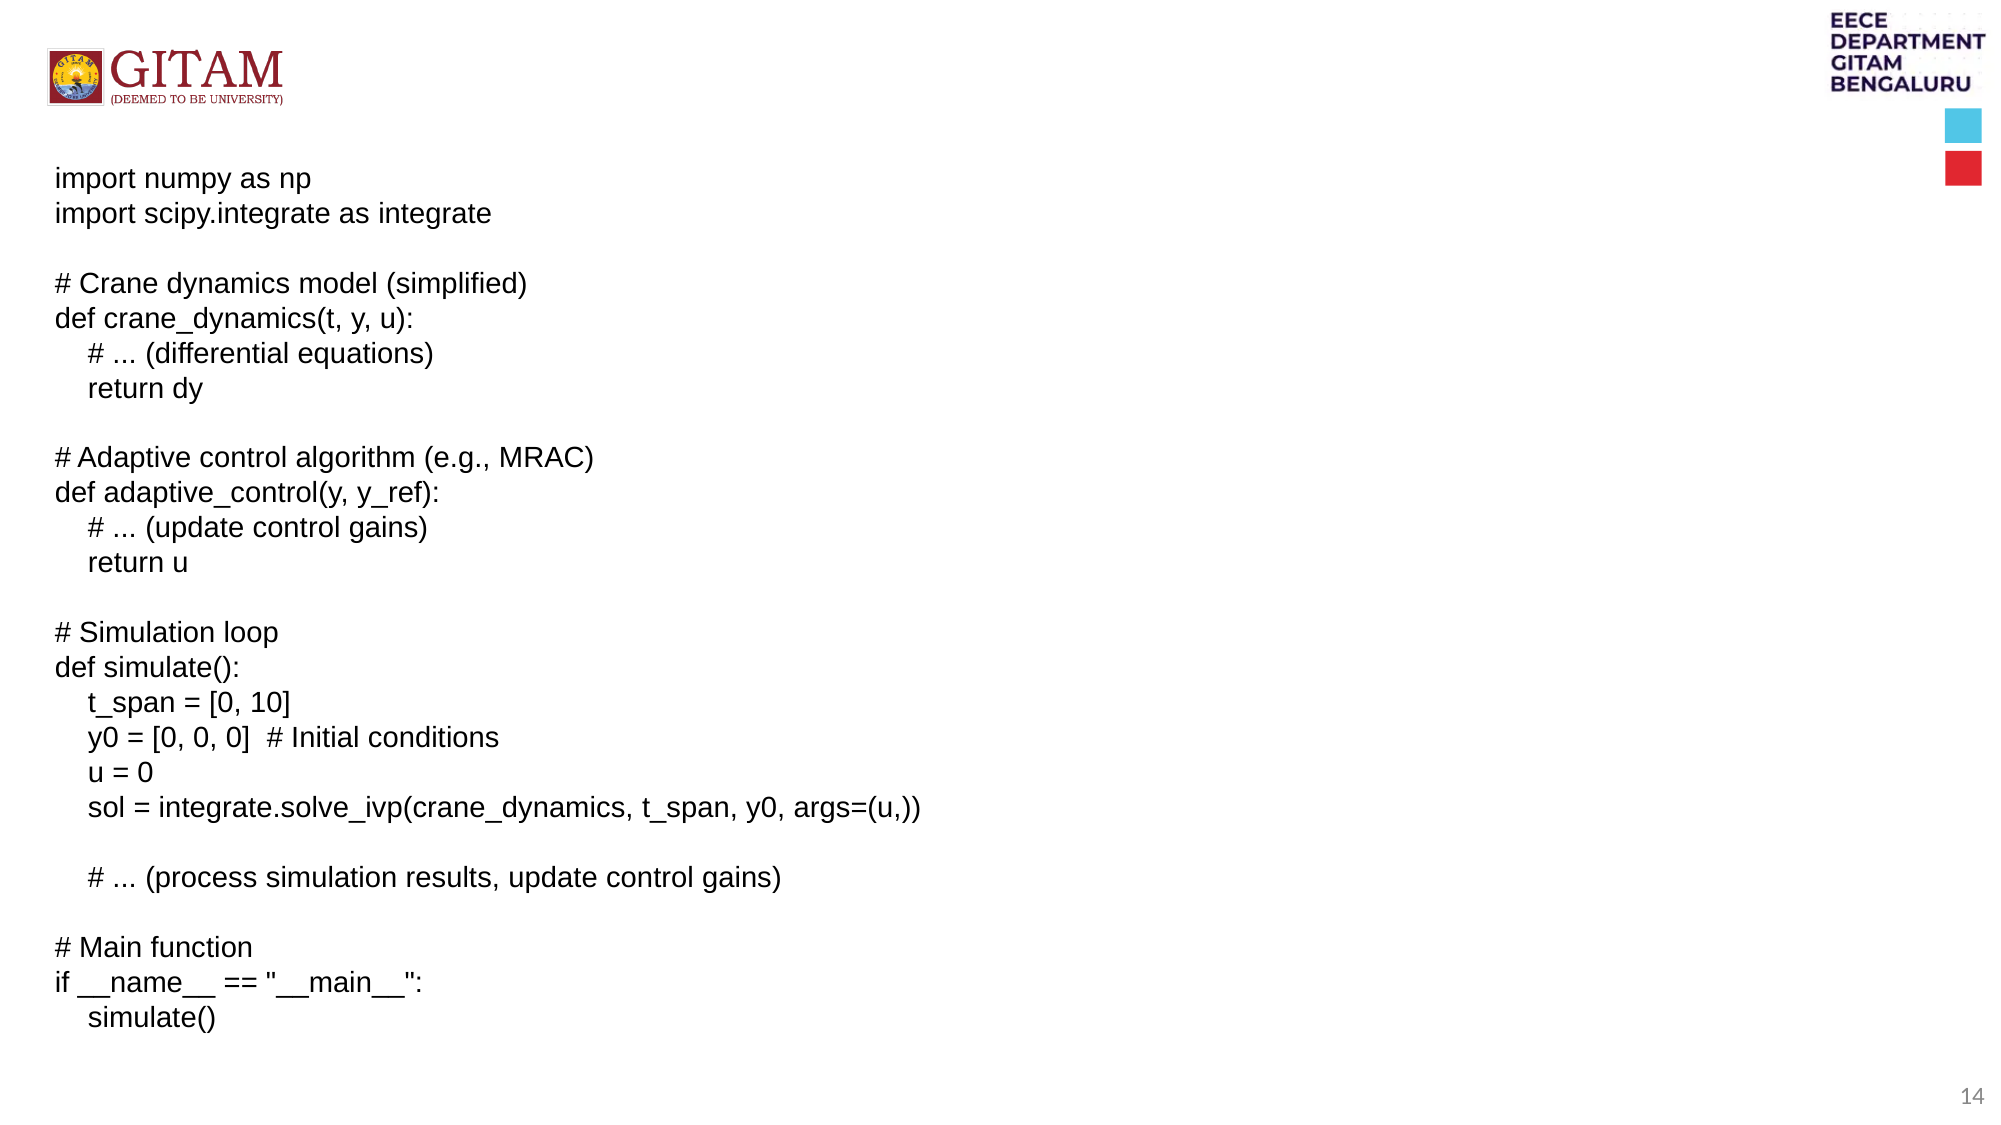

import numpy as np
import scipy.integrate as integrate

# Crane dynamics model (simplified)
def crane_dynamics(t, y, u):
    # ... (differential equations)
    return dy

# Adaptive control algorithm (e.g., MRAC)
def adaptive_control(y, y_ref):
    # ... (update control gains)
    return u

# Simulation loop
def simulate():
    t_span = [0, 10]
    y0 = [0, 0, 0]  # Initial conditions
    u = 0
    sol = integrate.solve_ivp(crane_dynamics, t_span, y0, args=(u,))

    # ... (process simulation results, update control gains)

# Main function
if __name__ == "__main__":
    simulate()
14